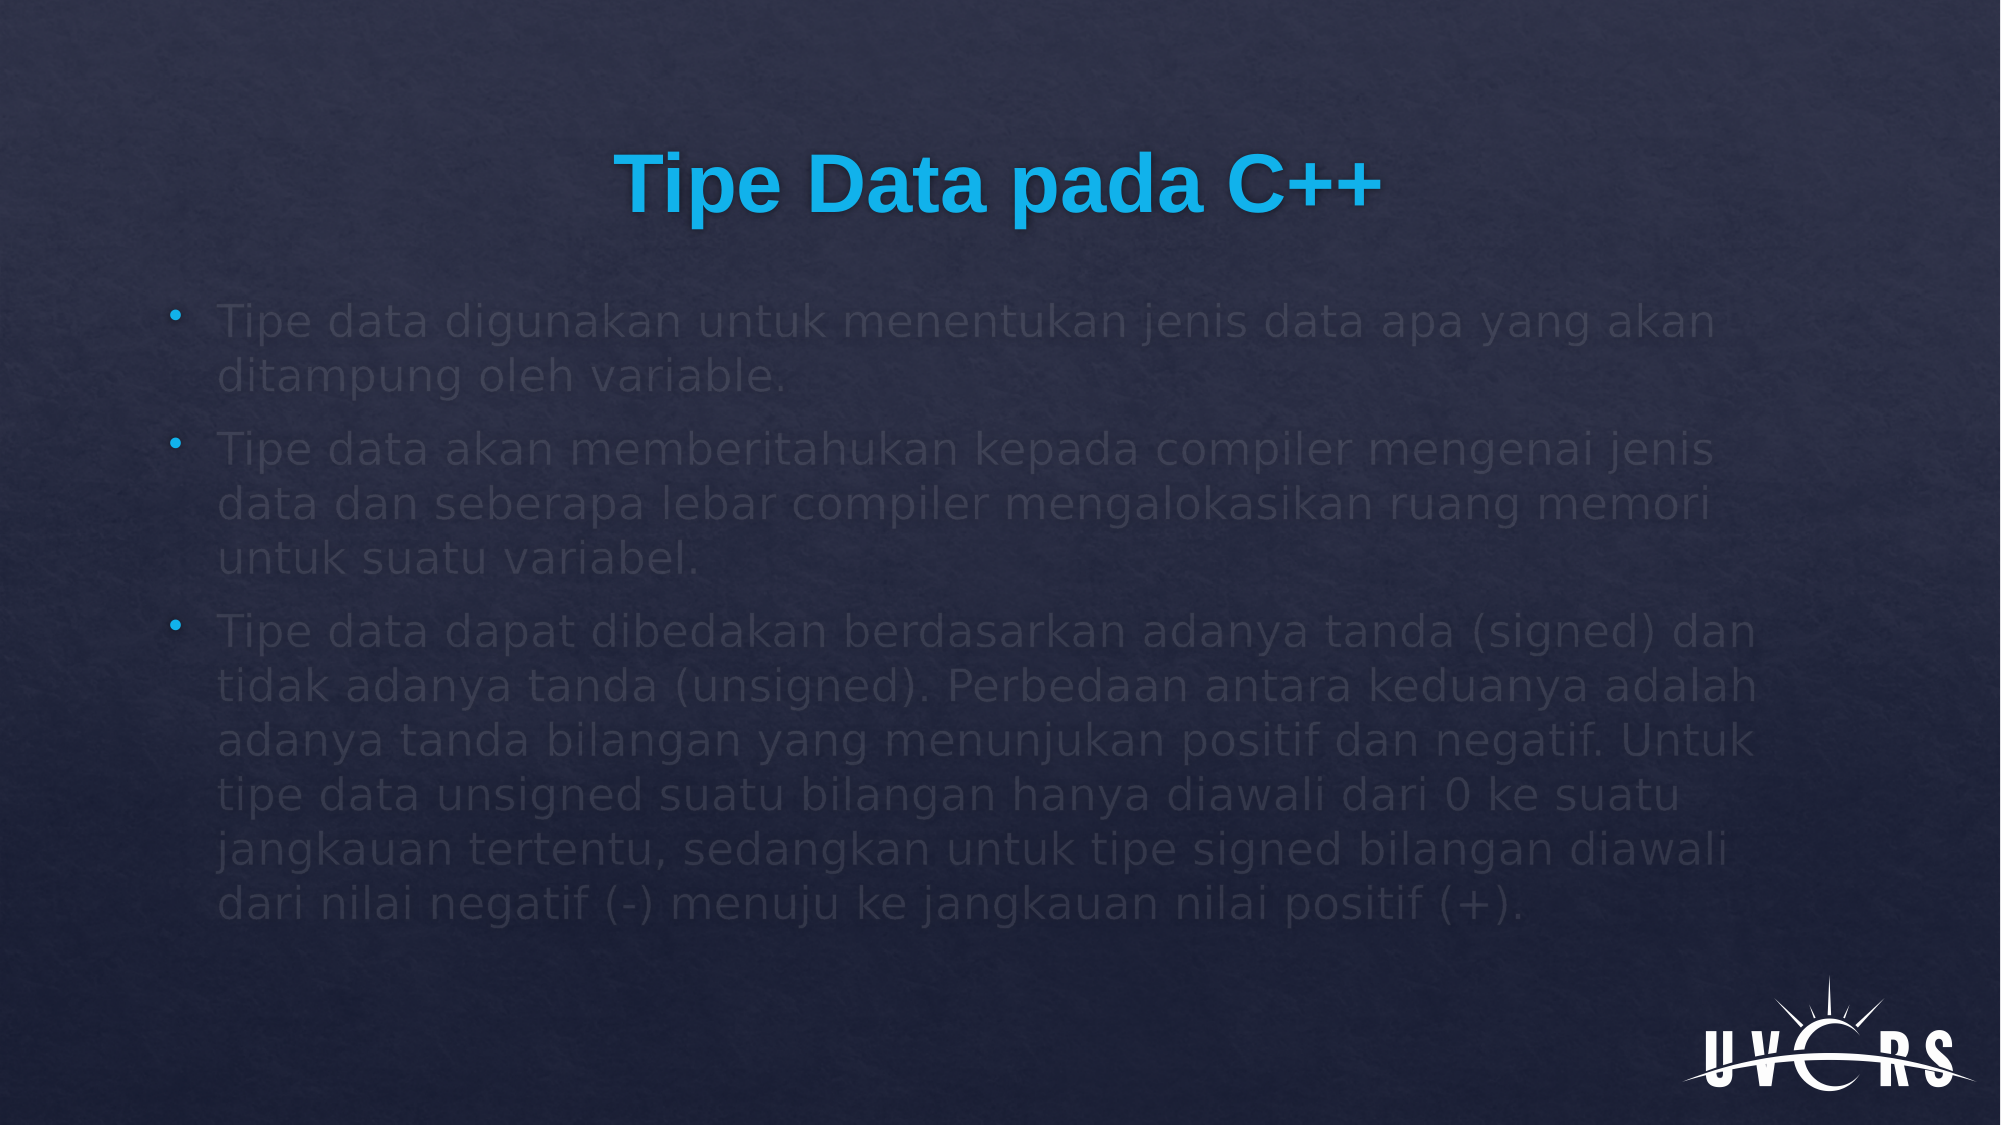

# Tipe Data pada C++
Tipe data digunakan untuk menentukan jenis data apa yang akan ditampung oleh variable.
Tipe data akan memberitahukan kepada compiler mengenai jenis data dan seberapa lebar compiler mengalokasikan ruang memori untuk suatu variabel.
Tipe data dapat dibedakan berdasarkan adanya tanda (signed) dan tidak adanya tanda (unsigned). Perbedaan antara keduanya adalah adanya tanda bilangan yang menunjukan positif dan negatif. Untuk tipe data unsigned suatu bilangan hanya diawali dari 0 ke suatu jangkauan tertentu, sedangkan untuk tipe signed bilangan diawali dari nilai negatif (-) menuju ke jangkauan nilai positif (+).